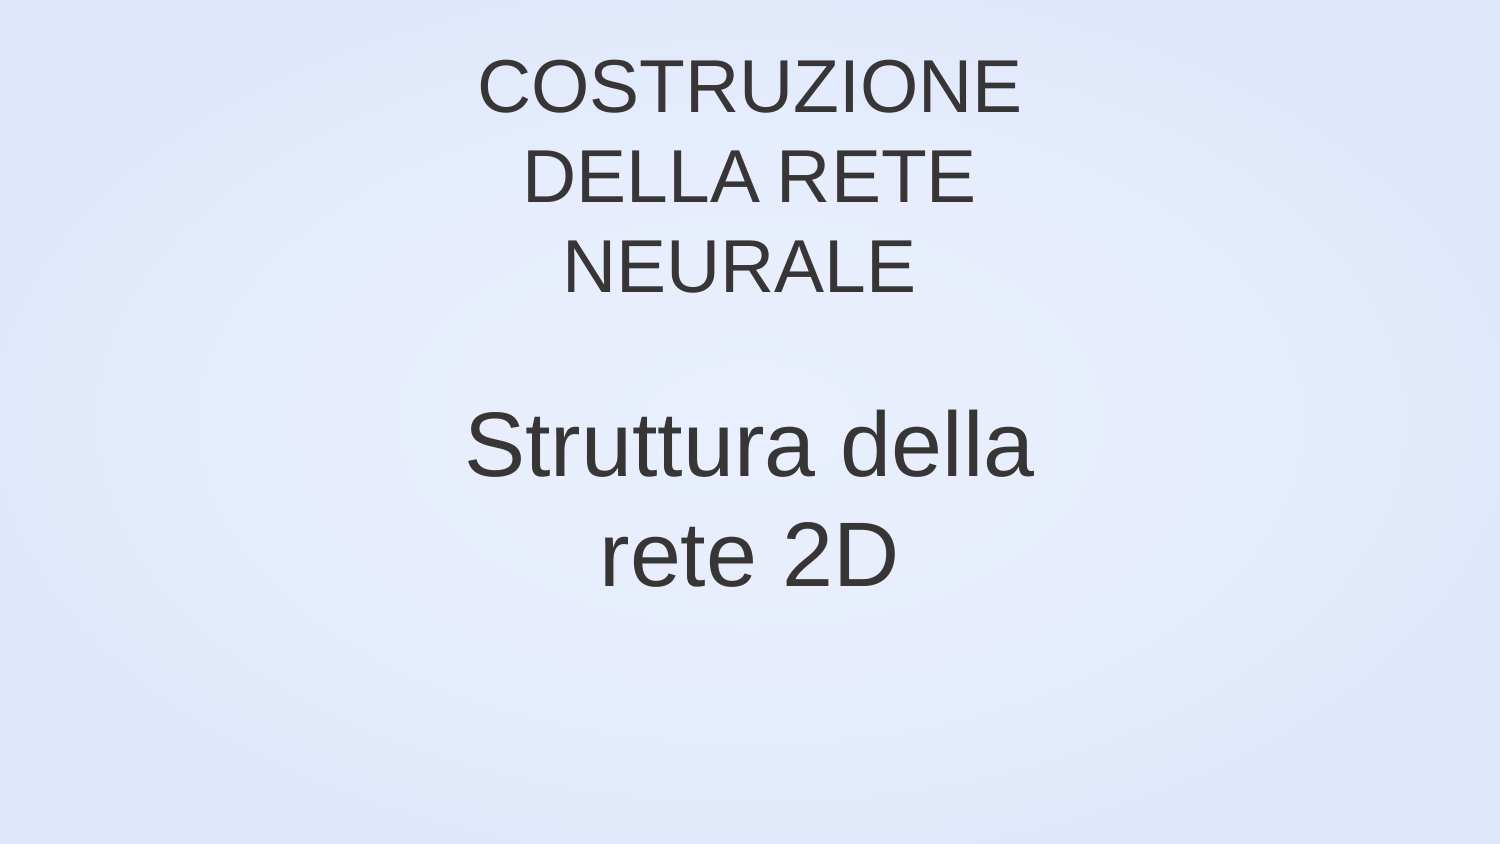

COSTRUZIONE DELLA RETE NEURALE
#
Struttura della rete 2D